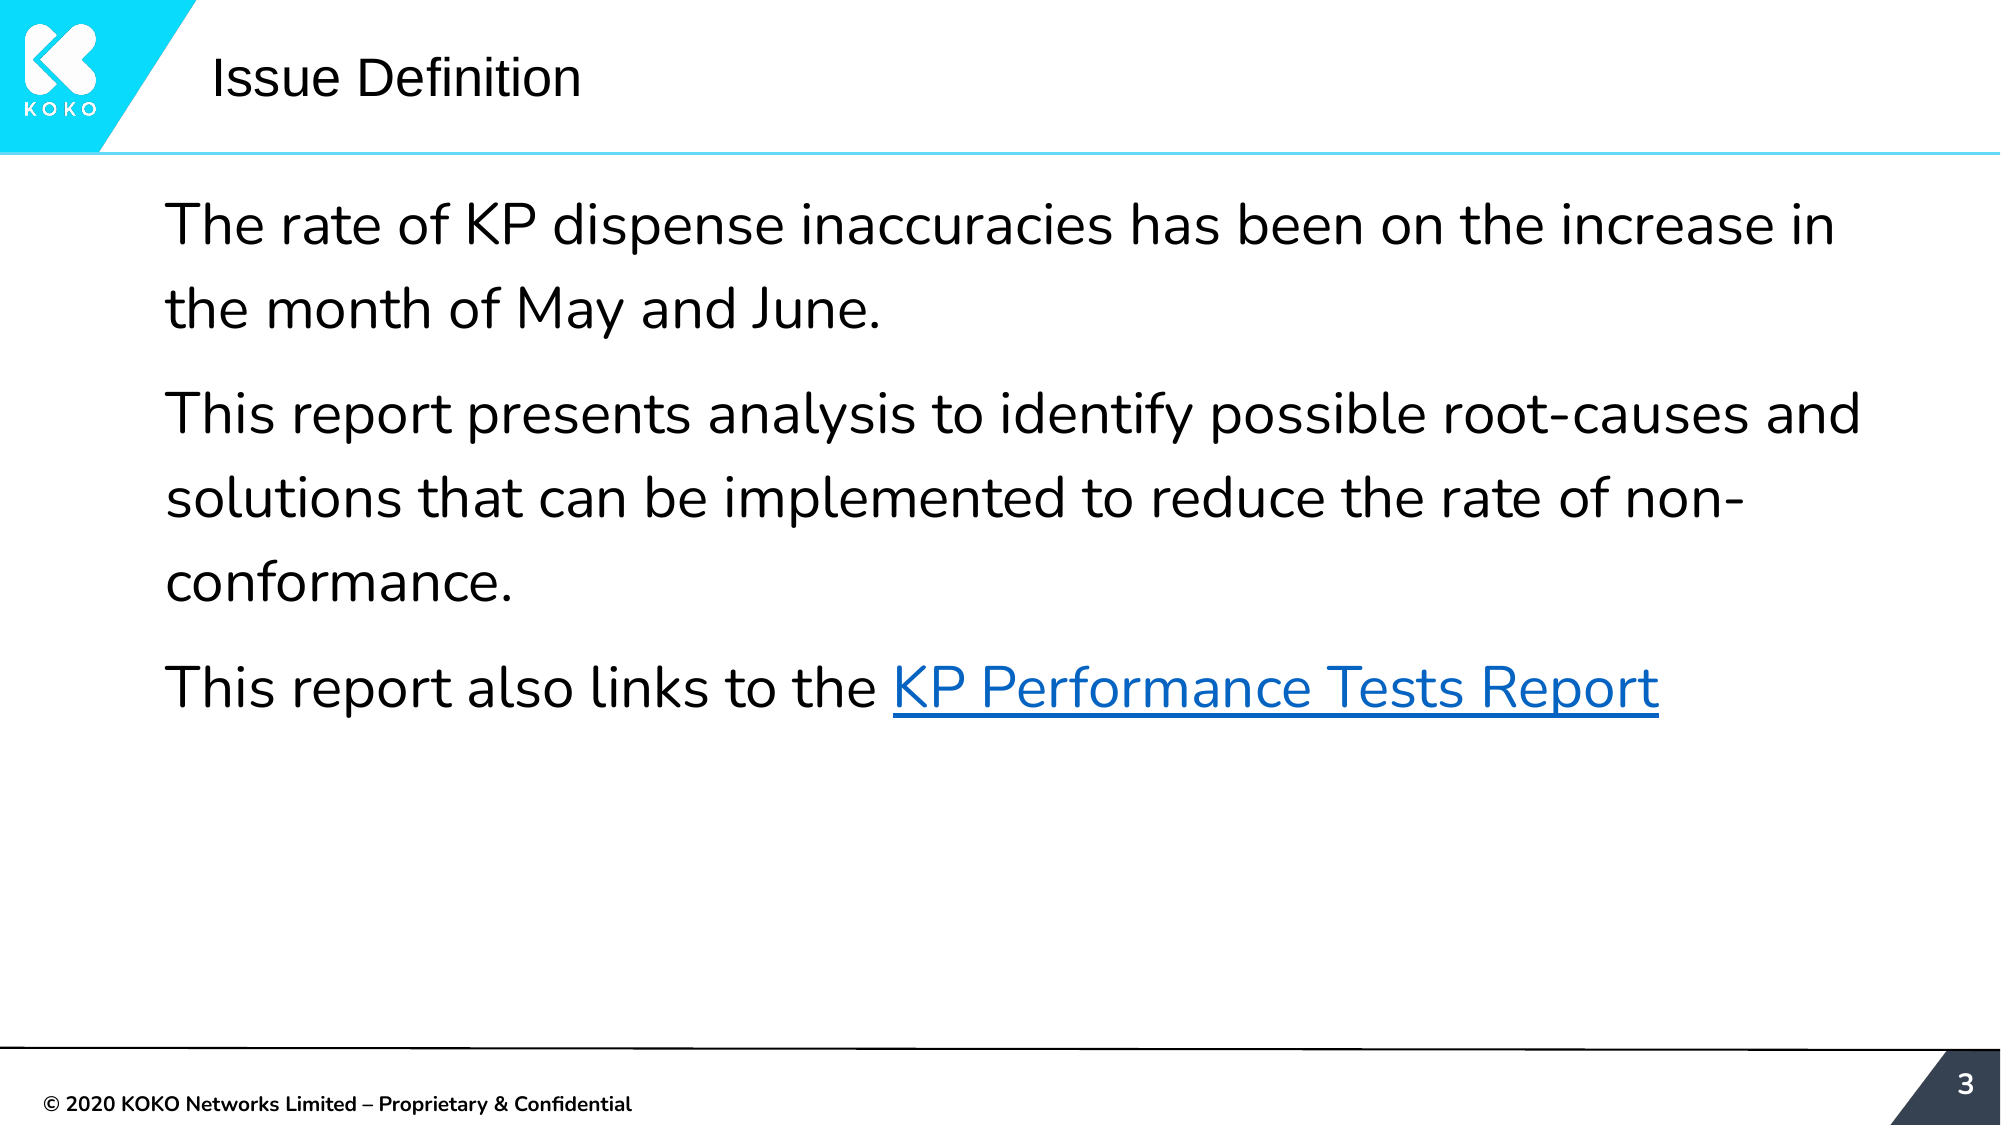

# Issue Definition
The rate of KP dispense inaccuracies has been on the increase in the month of May and June.
This report presents analysis to identify possible root-causes and solutions that can be implemented to reduce the rate of non-conformance.
This report also links to the KP Performance Tests Report

3